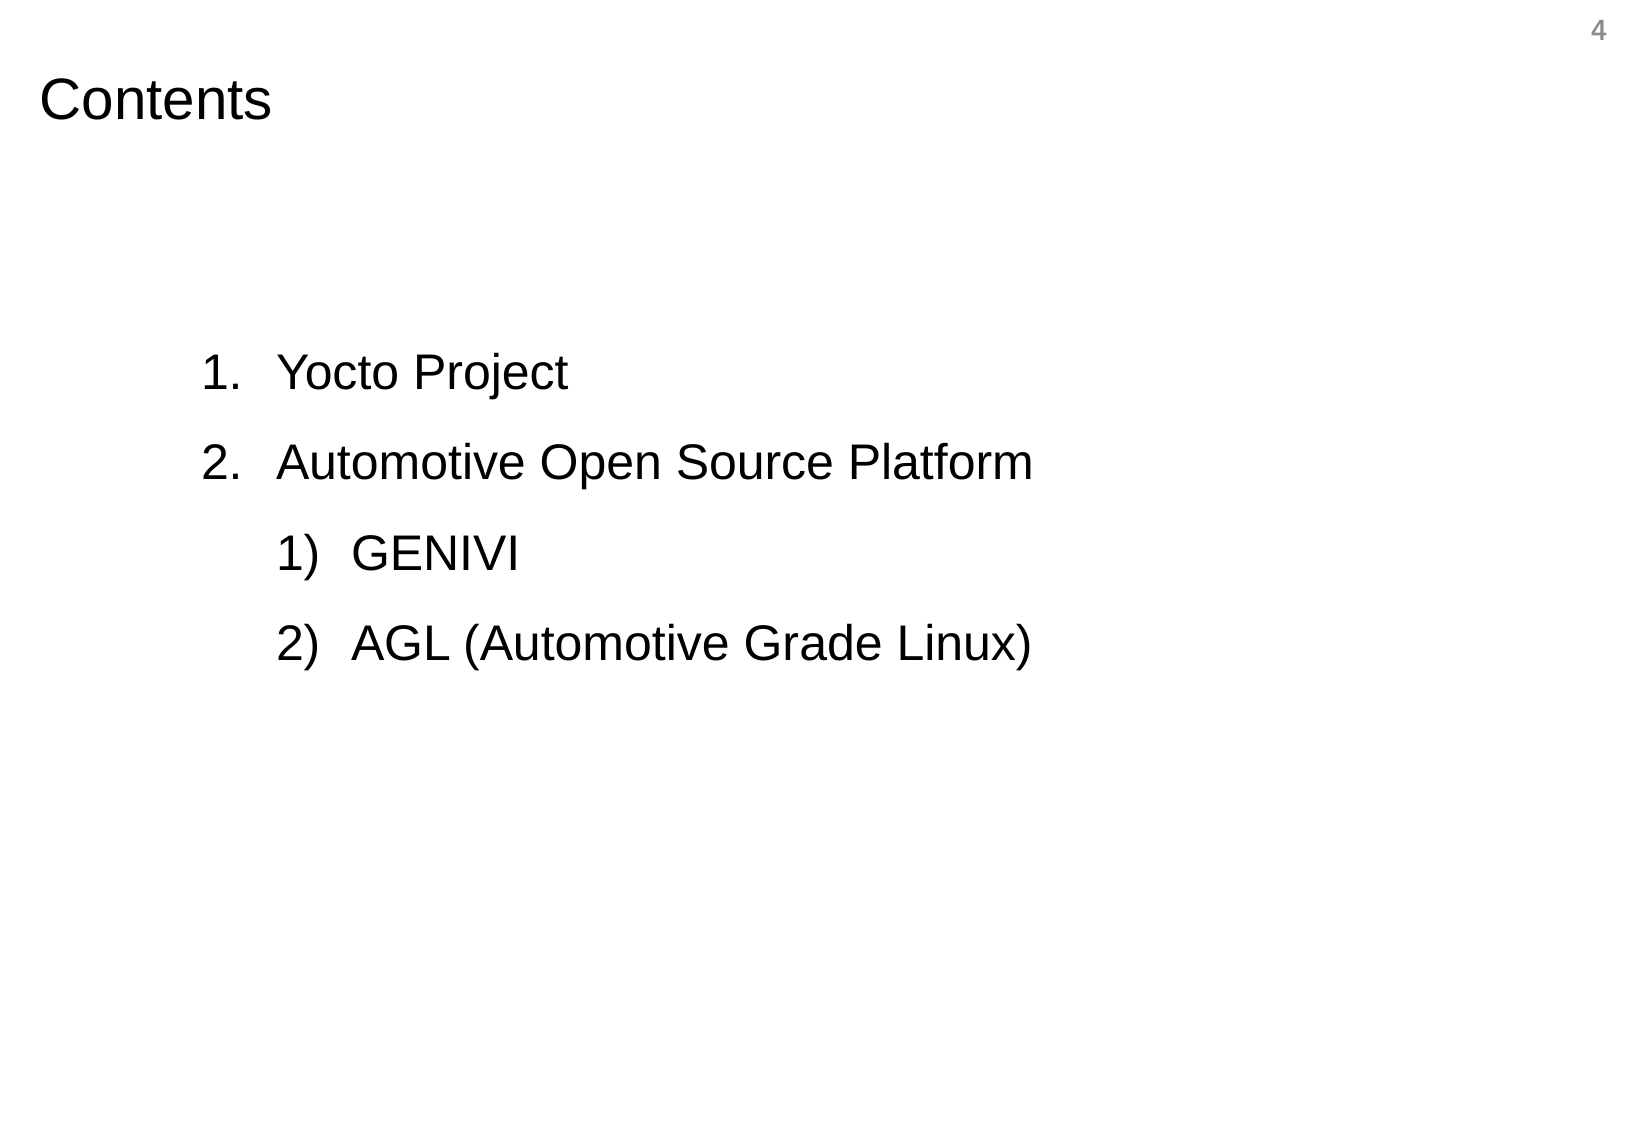

Contents
Yocto Project
Automotive Open Source Platform
GENIVI
AGL (Automotive Grade Linux)